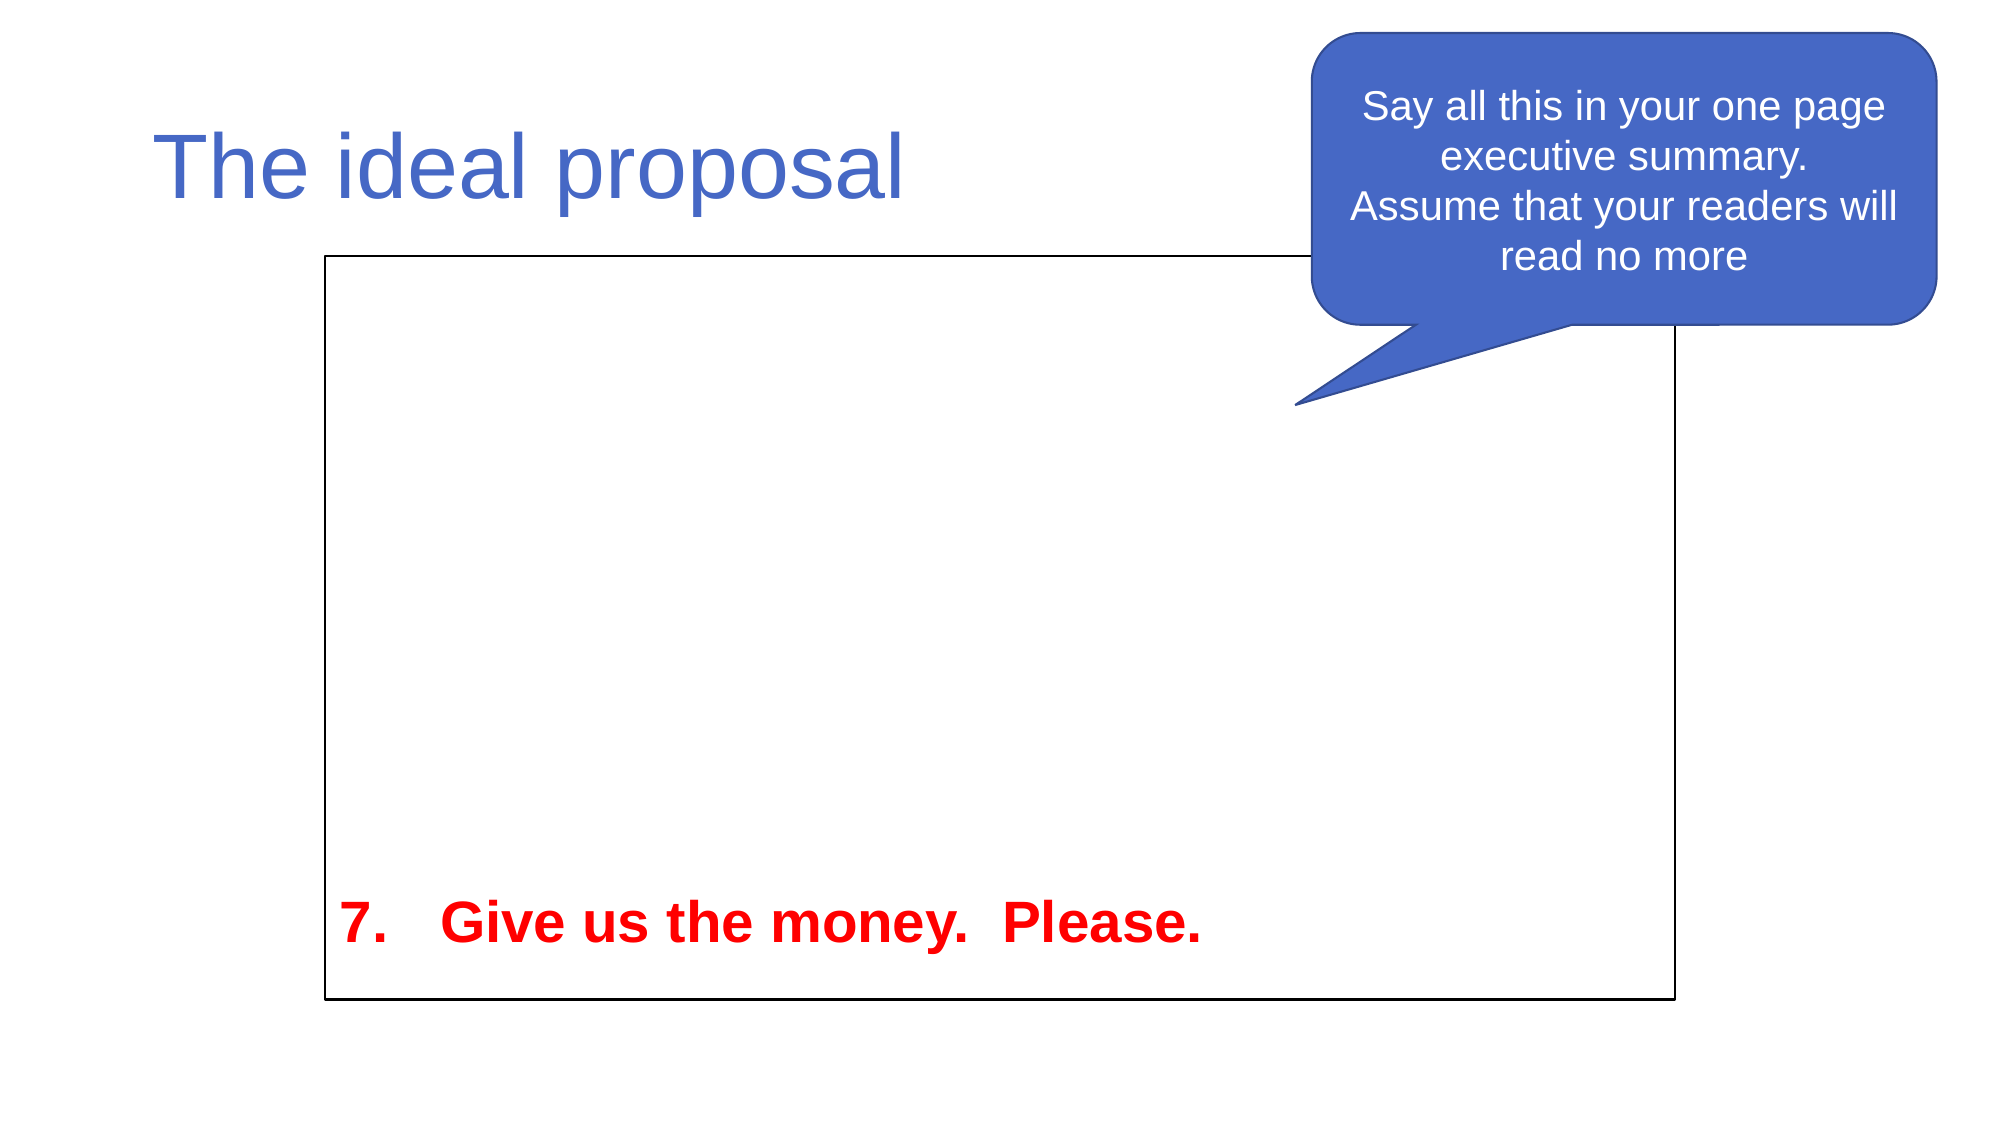

Say all this in your one page executive summary.
Assume that your readers will read no more
# The ideal proposal
Here is a problem
It’s an important problem (evidence…)
We have a promising idea (evidence…)
We are a world-class team (evidence…)
Here is what we hope to achieve, and how we’ll know if we have succeeded.
Here is a sketch plan of how we’re going to get from our idea to that destination
Give us the money.  Please.